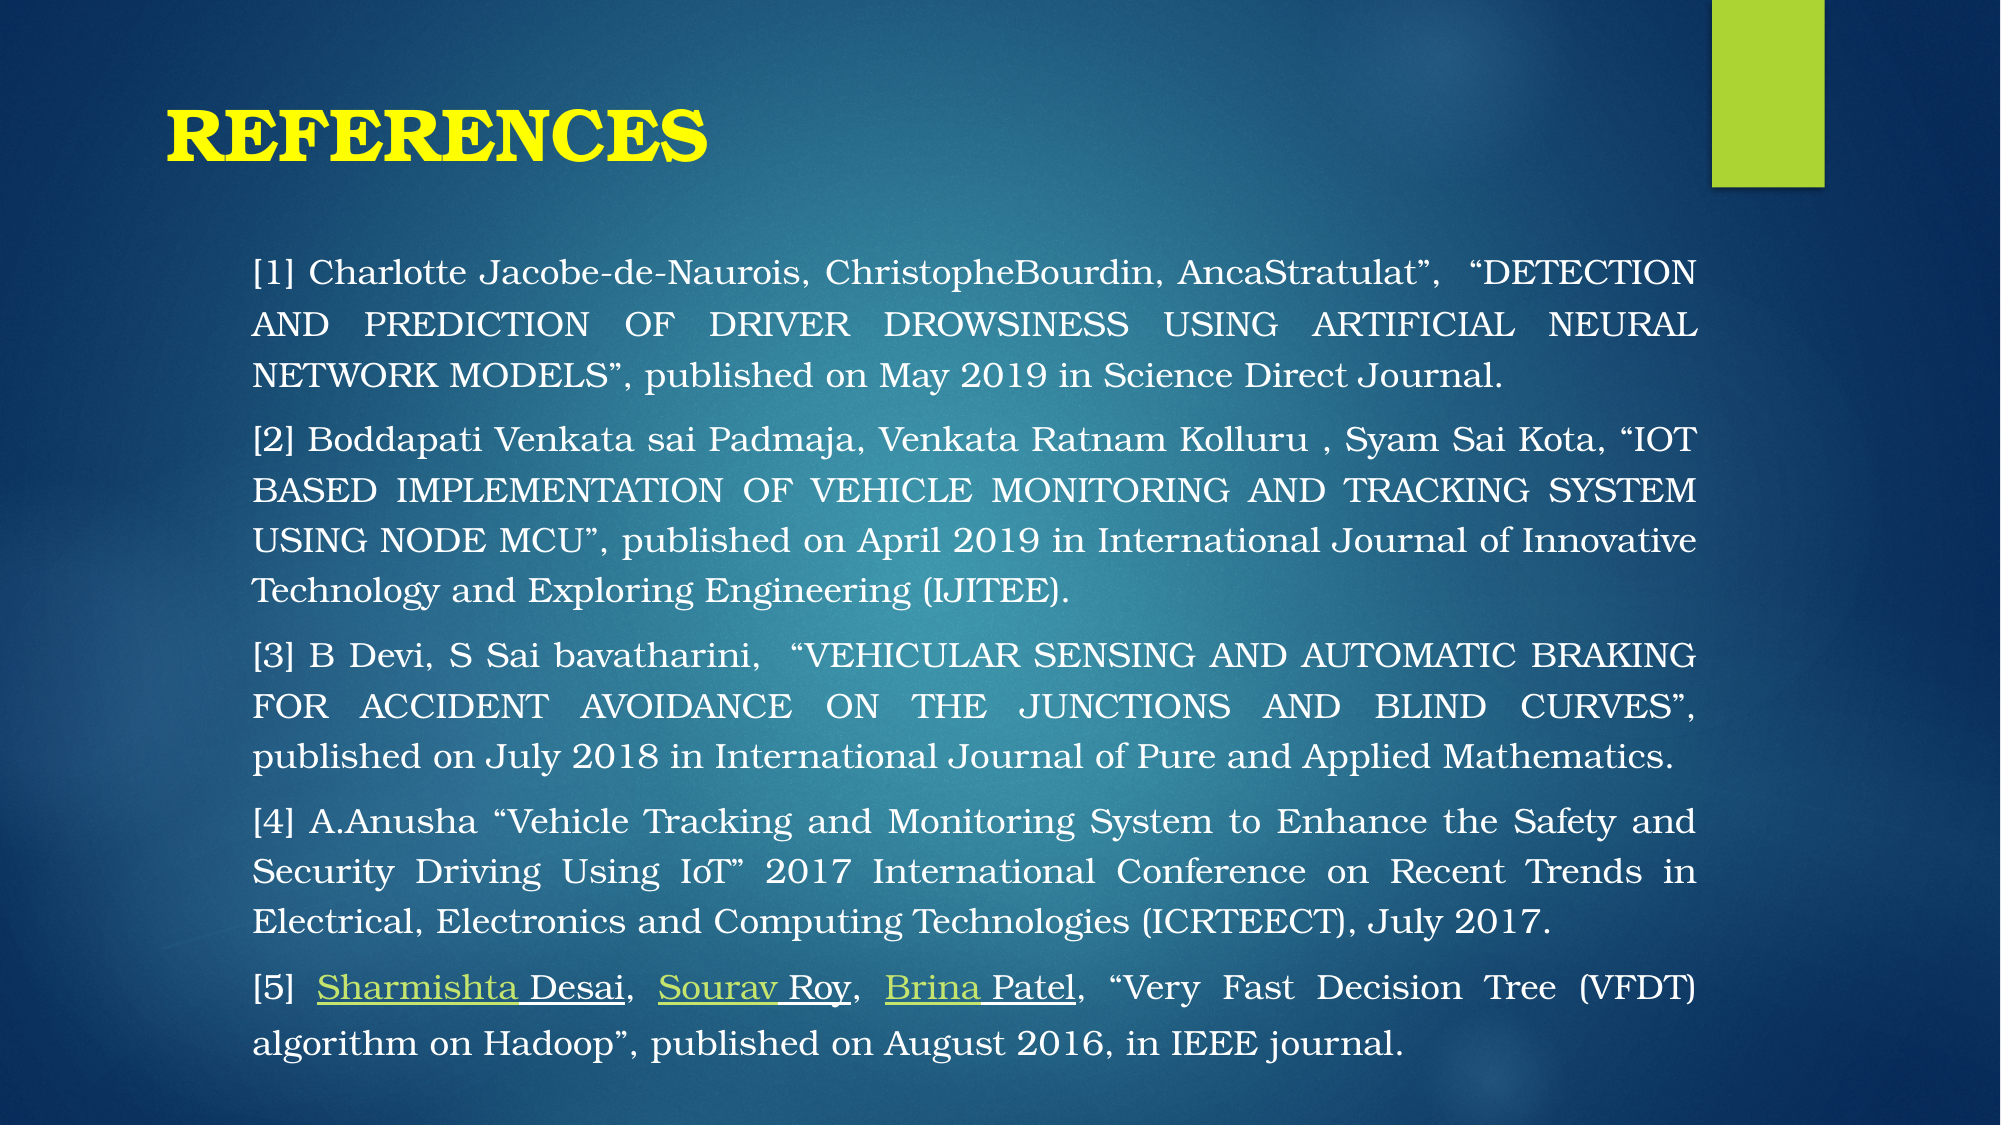

# REFERENCES
			[1] Charlotte Jacobe-de-Naurois, ChristopheBourdin, AncaStratulat”,  “DETECTION AND PREDICTION OF DRIVER DROWSINESS USING ARTIFICIAL NEURAL NETWORK MODELS”, published on May 2019 in Science Direct Journal.
			[2] Boddapati Venkata sai Padmaja, Venkata Ratnam Kolluru , Syam Sai Kota, “IOT BASED IMPLEMENTATION OF VEHICLE MONITORING AND TRACKING SYSTEM USING NODE MCU”, published on April 2019 in International Journal of Innovative Technology and Exploring Engineering (IJITEE).
			[3] B Devi, S Sai bavatharini,  “VEHICULAR SENSING AND AUTOMATIC BRAKING FOR ACCIDENT AVOIDANCE ON THE JUNCTIONS AND BLIND CURVES”, published on July 2018 in International Journal of Pure and Applied Mathematics.
			[4] A.Anusha “Vehicle Tracking and Monitoring System to Enhance the Safety and Security Driving Using IoT” 2017 International Conference on Recent Trends in Electrical, Electronics and Computing Technologies (ICRTEECT), July 2017.
			[5] Sharmishta Desai, Sourav Roy, Brina Patel, “Very Fast Decision Tree (VFDT) algorithm on Hadoop”, published on August 2016, in IEEE journal.